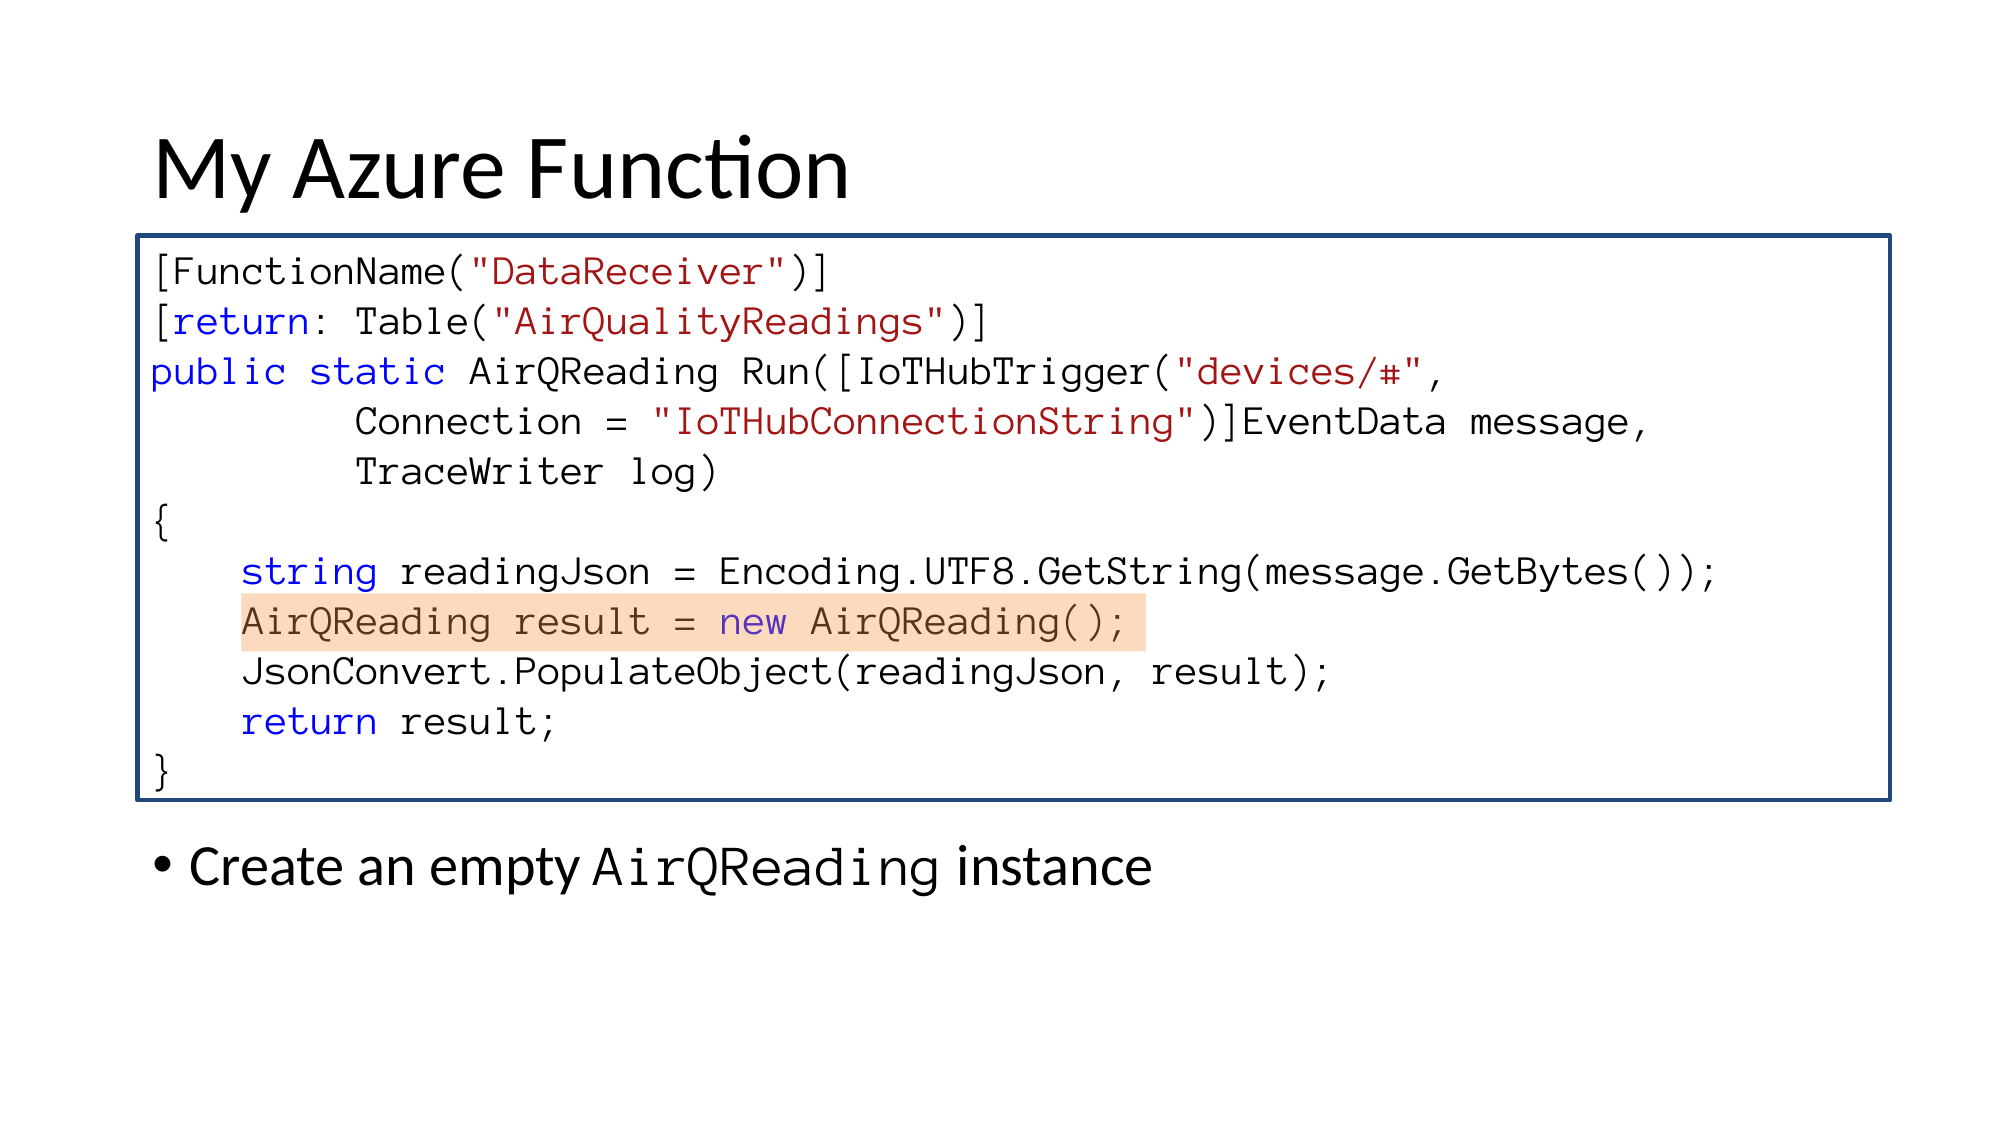

# My Azure Function
[FunctionName("DataReceiver")]
[return: Table("AirQualityReadings")]
public static AirQReading Run([IoTHubTrigger("devices/#",
         Connection = "IoTHubConnectionString")]EventData message,
         TraceWriter log)
{
    string readingJson = Encoding.UTF8.GetString(message.GetBytes());
    AirQReading result = new AirQReading();
    JsonConvert.PopulateObject(readingJson, result);
    return result;
}

Create an empty AirQReading instance